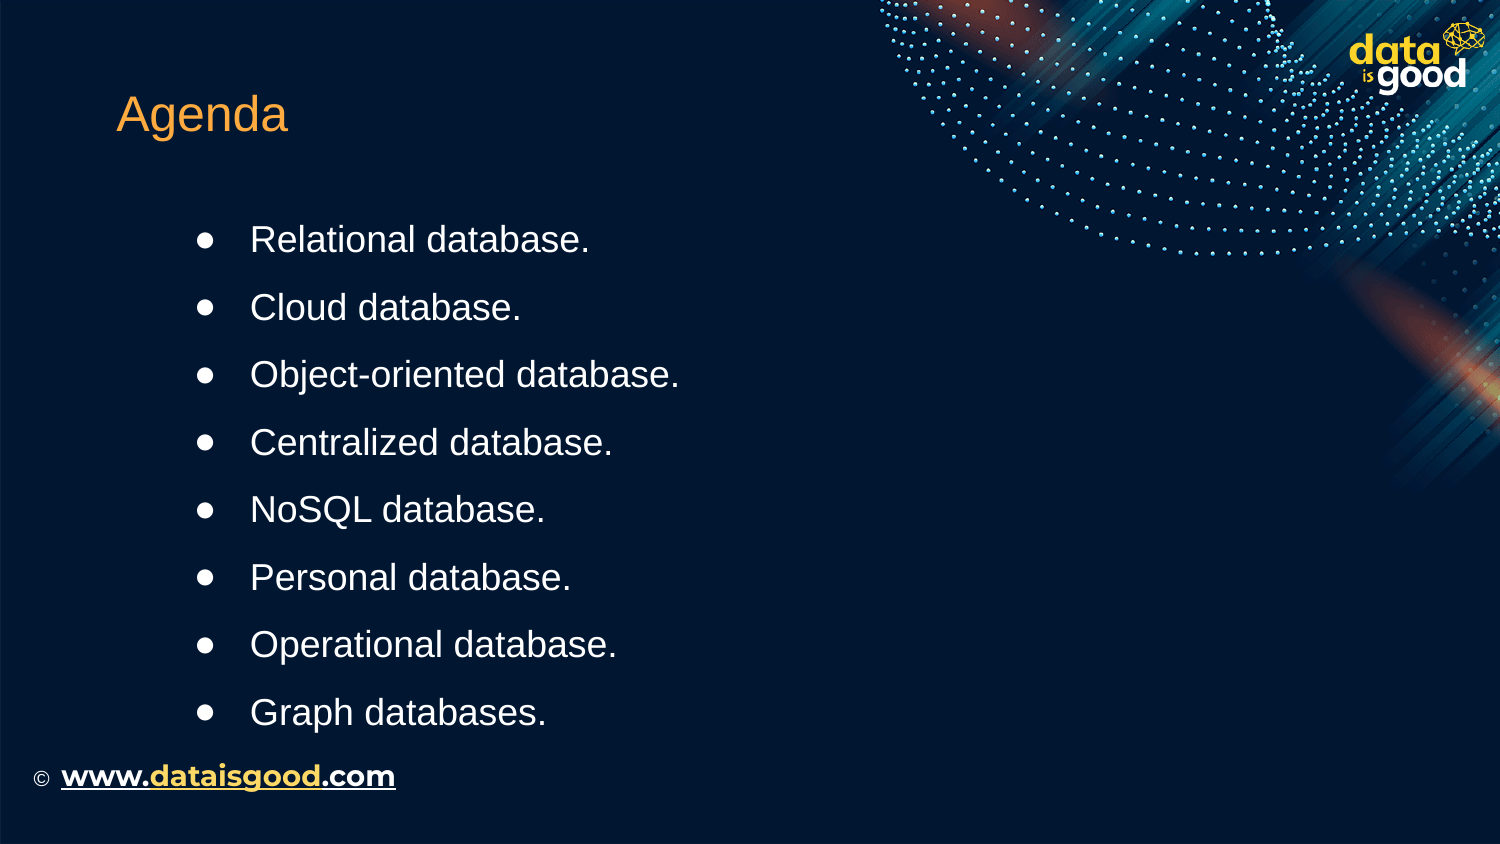

# Agenda
Relational database.
Cloud database.
Object-oriented database.
Centralized database.
NoSQL database.
Personal database.
Operational database.
Graph databases.